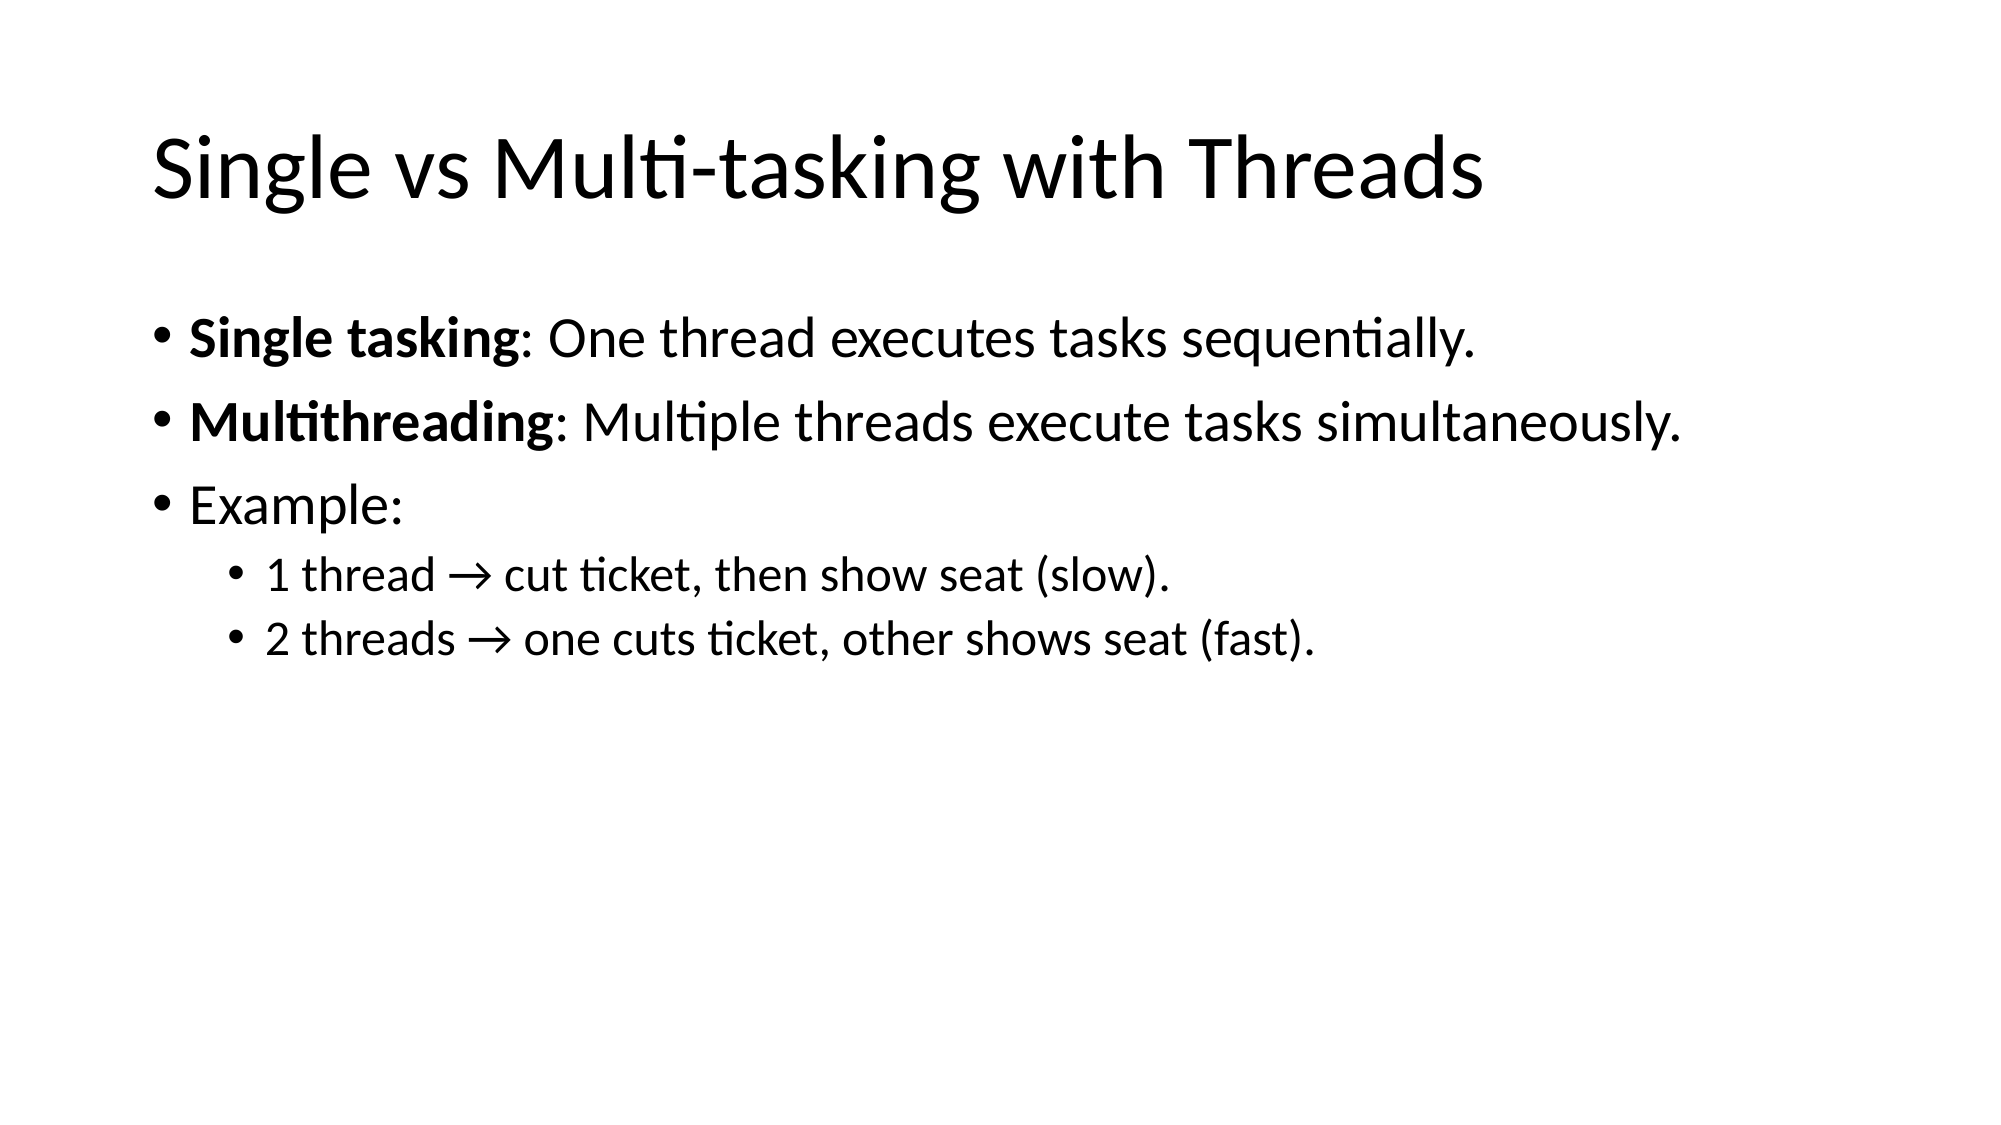

# Single vs Multi-tasking with Threads
Single tasking: One thread executes tasks sequentially.
Multithreading: Multiple threads execute tasks simultaneously.
Example:
1 thread → cut ticket, then show seat (slow).
2 threads → one cuts ticket, other shows seat (fast).